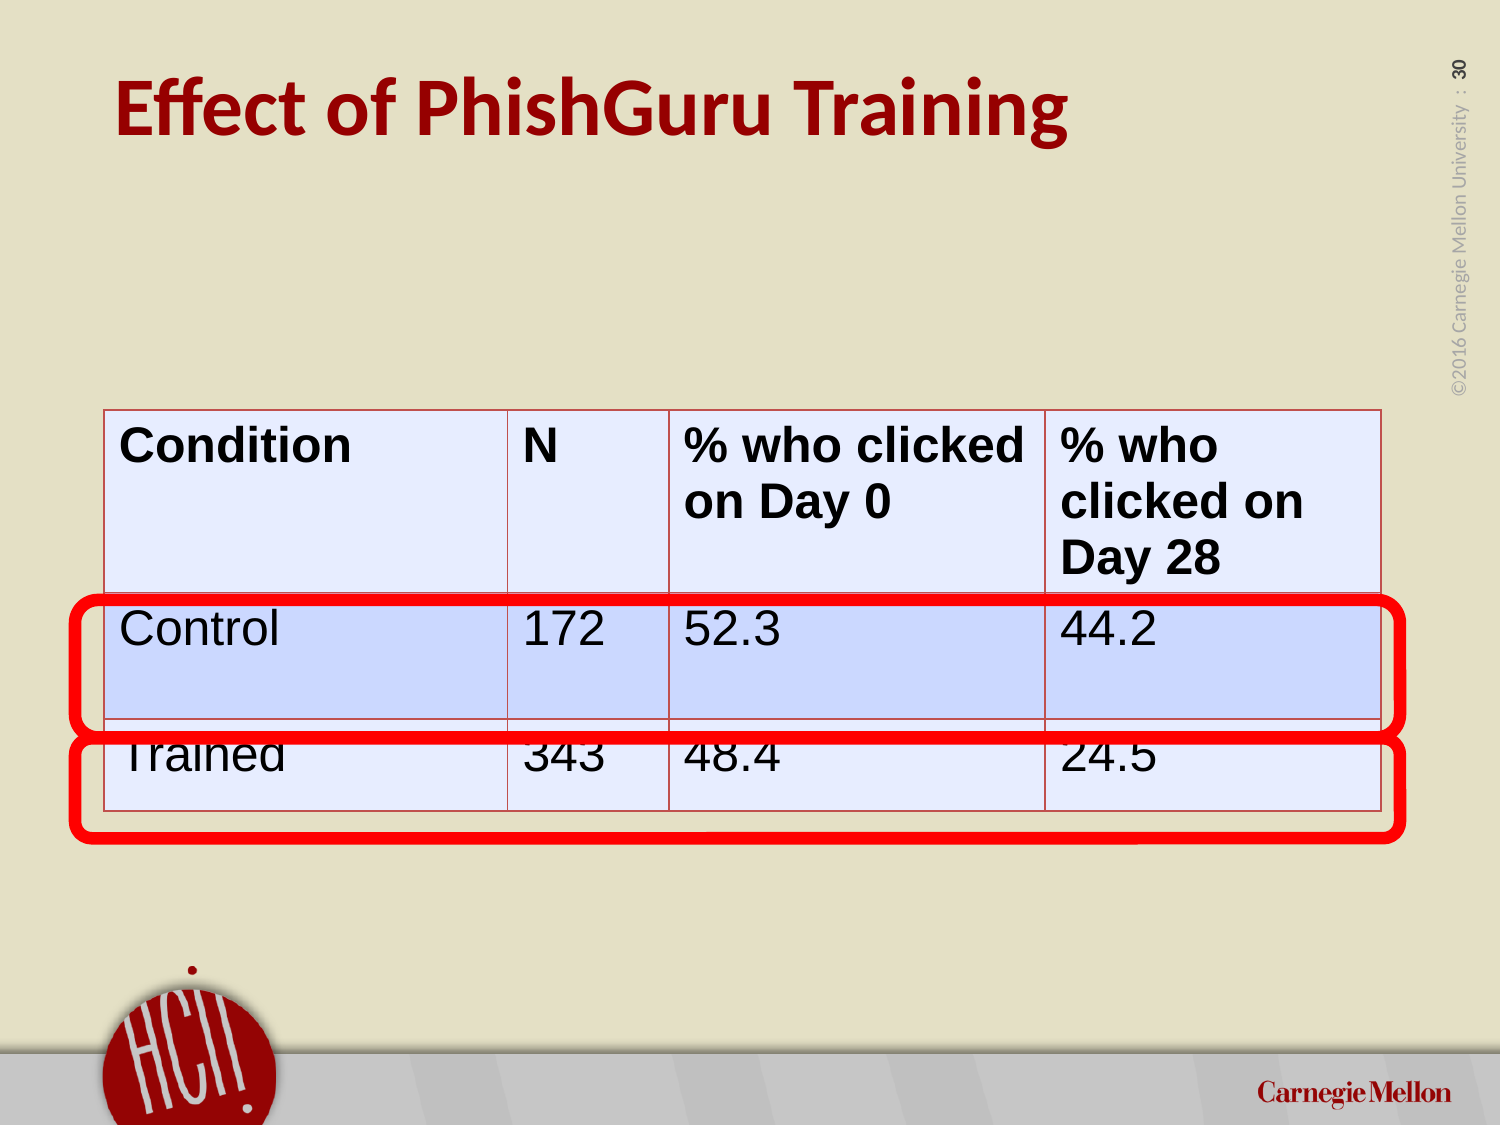

Effect of PhishGuru Training
| Condition | N | % who clicked on Day 0 | % who clicked on Day 28 |
| --- | --- | --- | --- |
| Control | 172 | 52.3 | 44.2 |
| Trained | 343 | 48.4 | 24.5 |